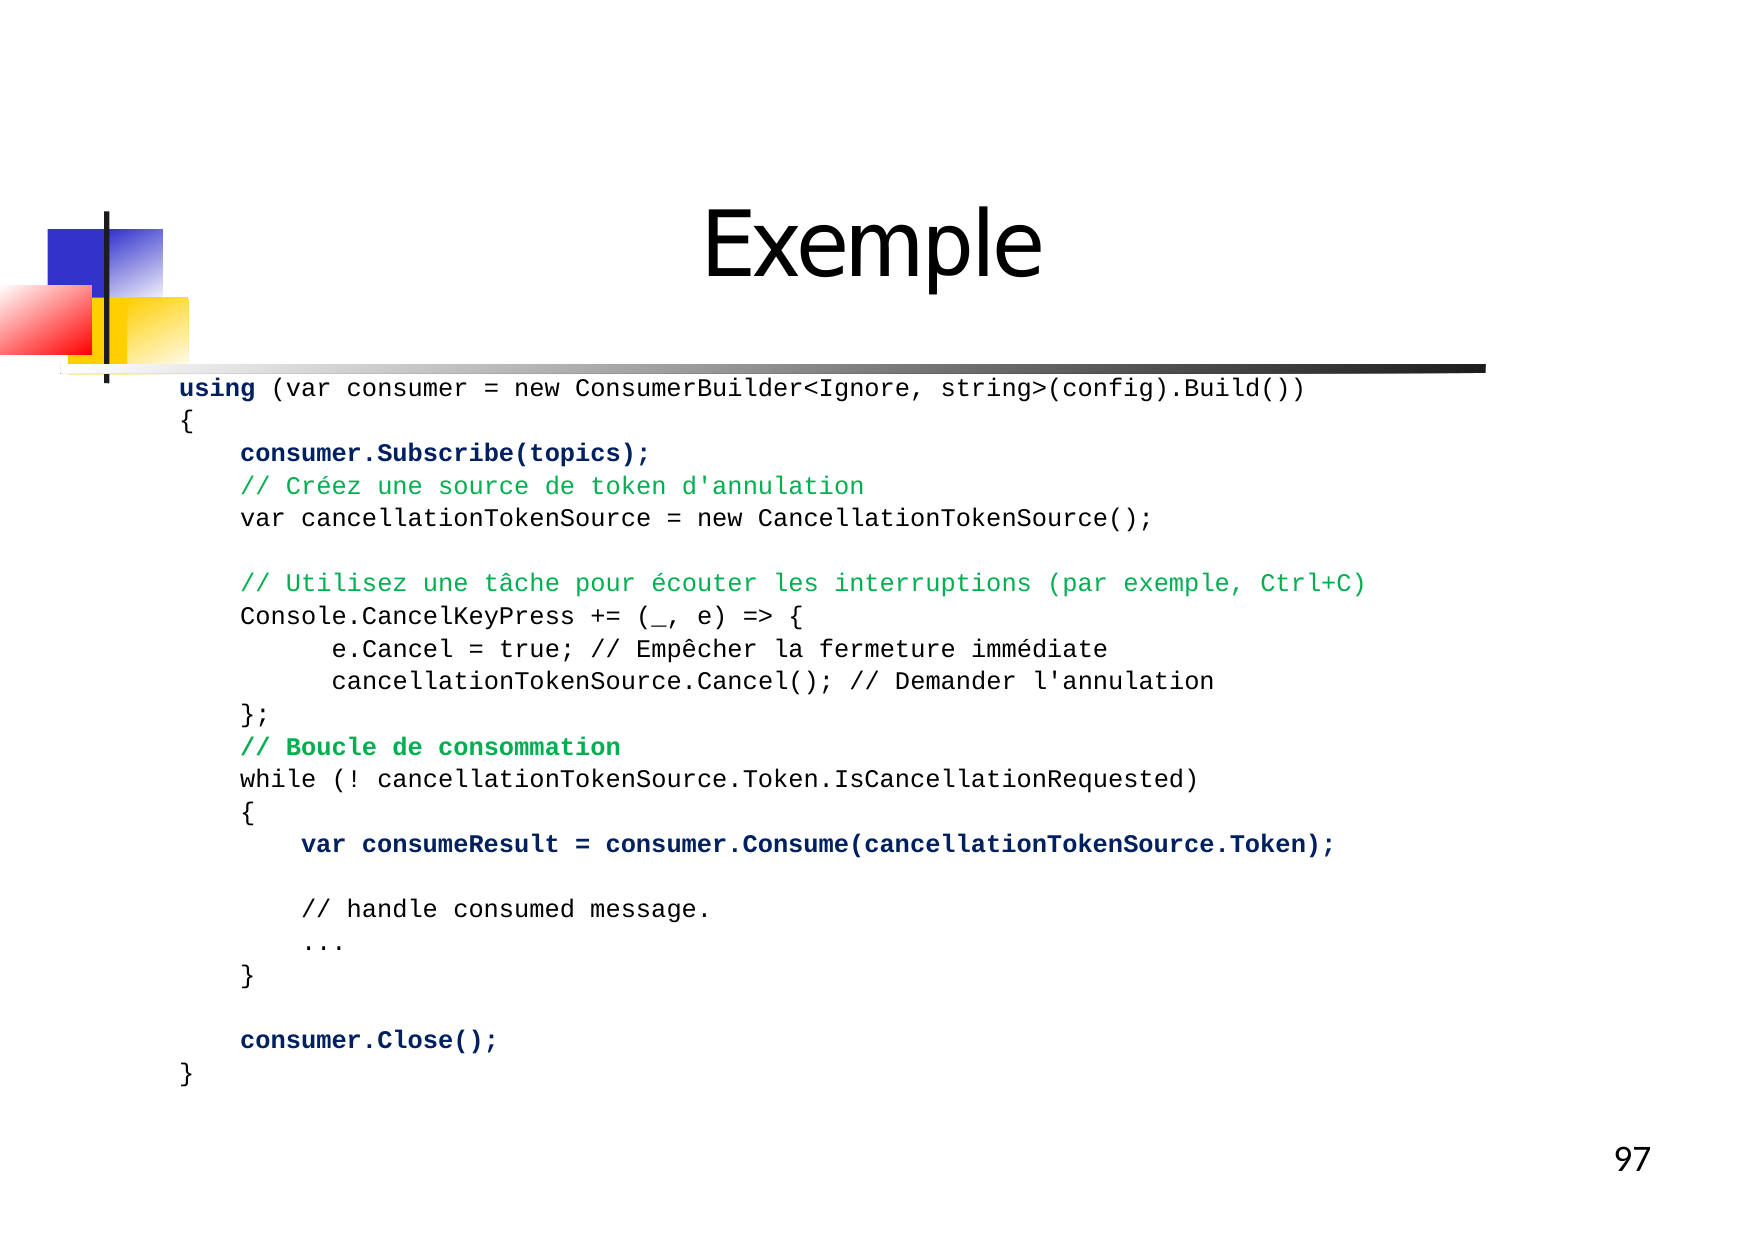

Exemple
using (var consumer = new ConsumerBuilder<Ignore, string>(config).Build())
{
    consumer.Subscribe(topics);
    // Créez une source de token d'annulation
    var cancellationTokenSource = new CancellationTokenSource();

    // Utilisez une tâche pour écouter les interruptions (par exemple, Ctrl+C)
    Console.CancelKeyPress += (_, e) => {
          e.Cancel = true; // Empêcher la fermeture immédiate
          cancellationTokenSource.Cancel(); // Demander l'annulation
    };
    // Boucle de consommation
    while (! cancellationTokenSource.Token.IsCancellationRequested)
    {
        var consumeResult = consumer.Consume(cancellationTokenSource.Token);

        // handle consumed message.
        ...
    }

    consumer.Close();
}